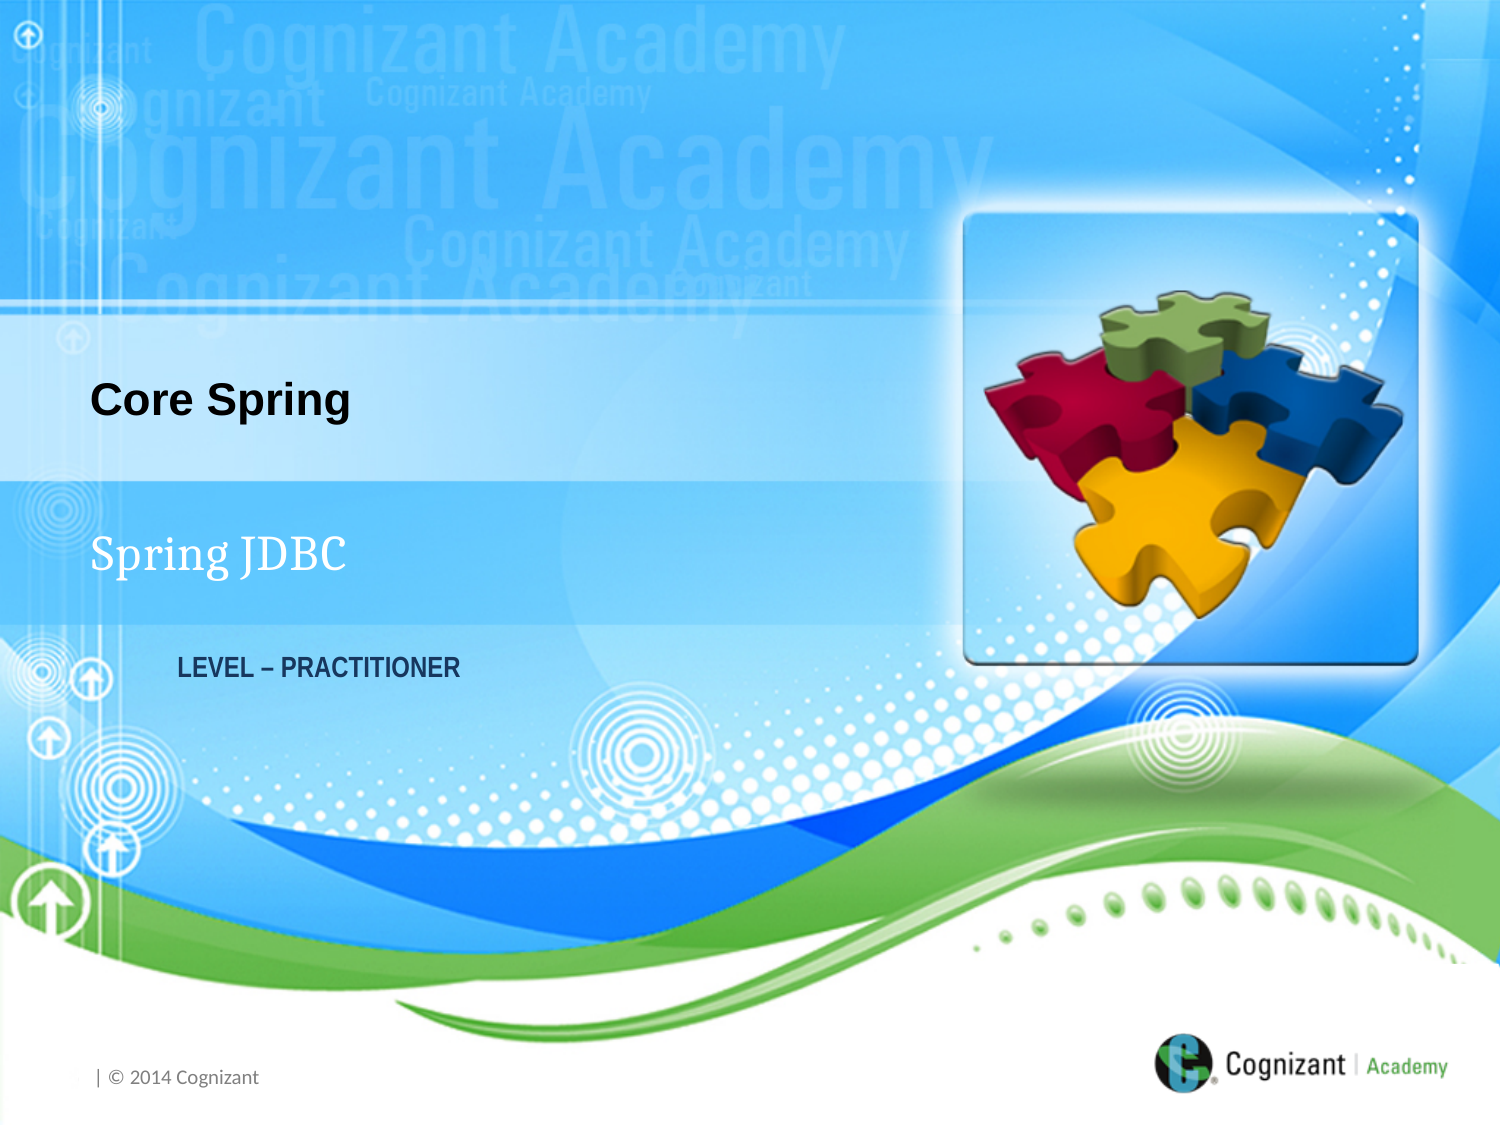

Core Spring
Spring JDBC
LEVEL – PRACTITIONER